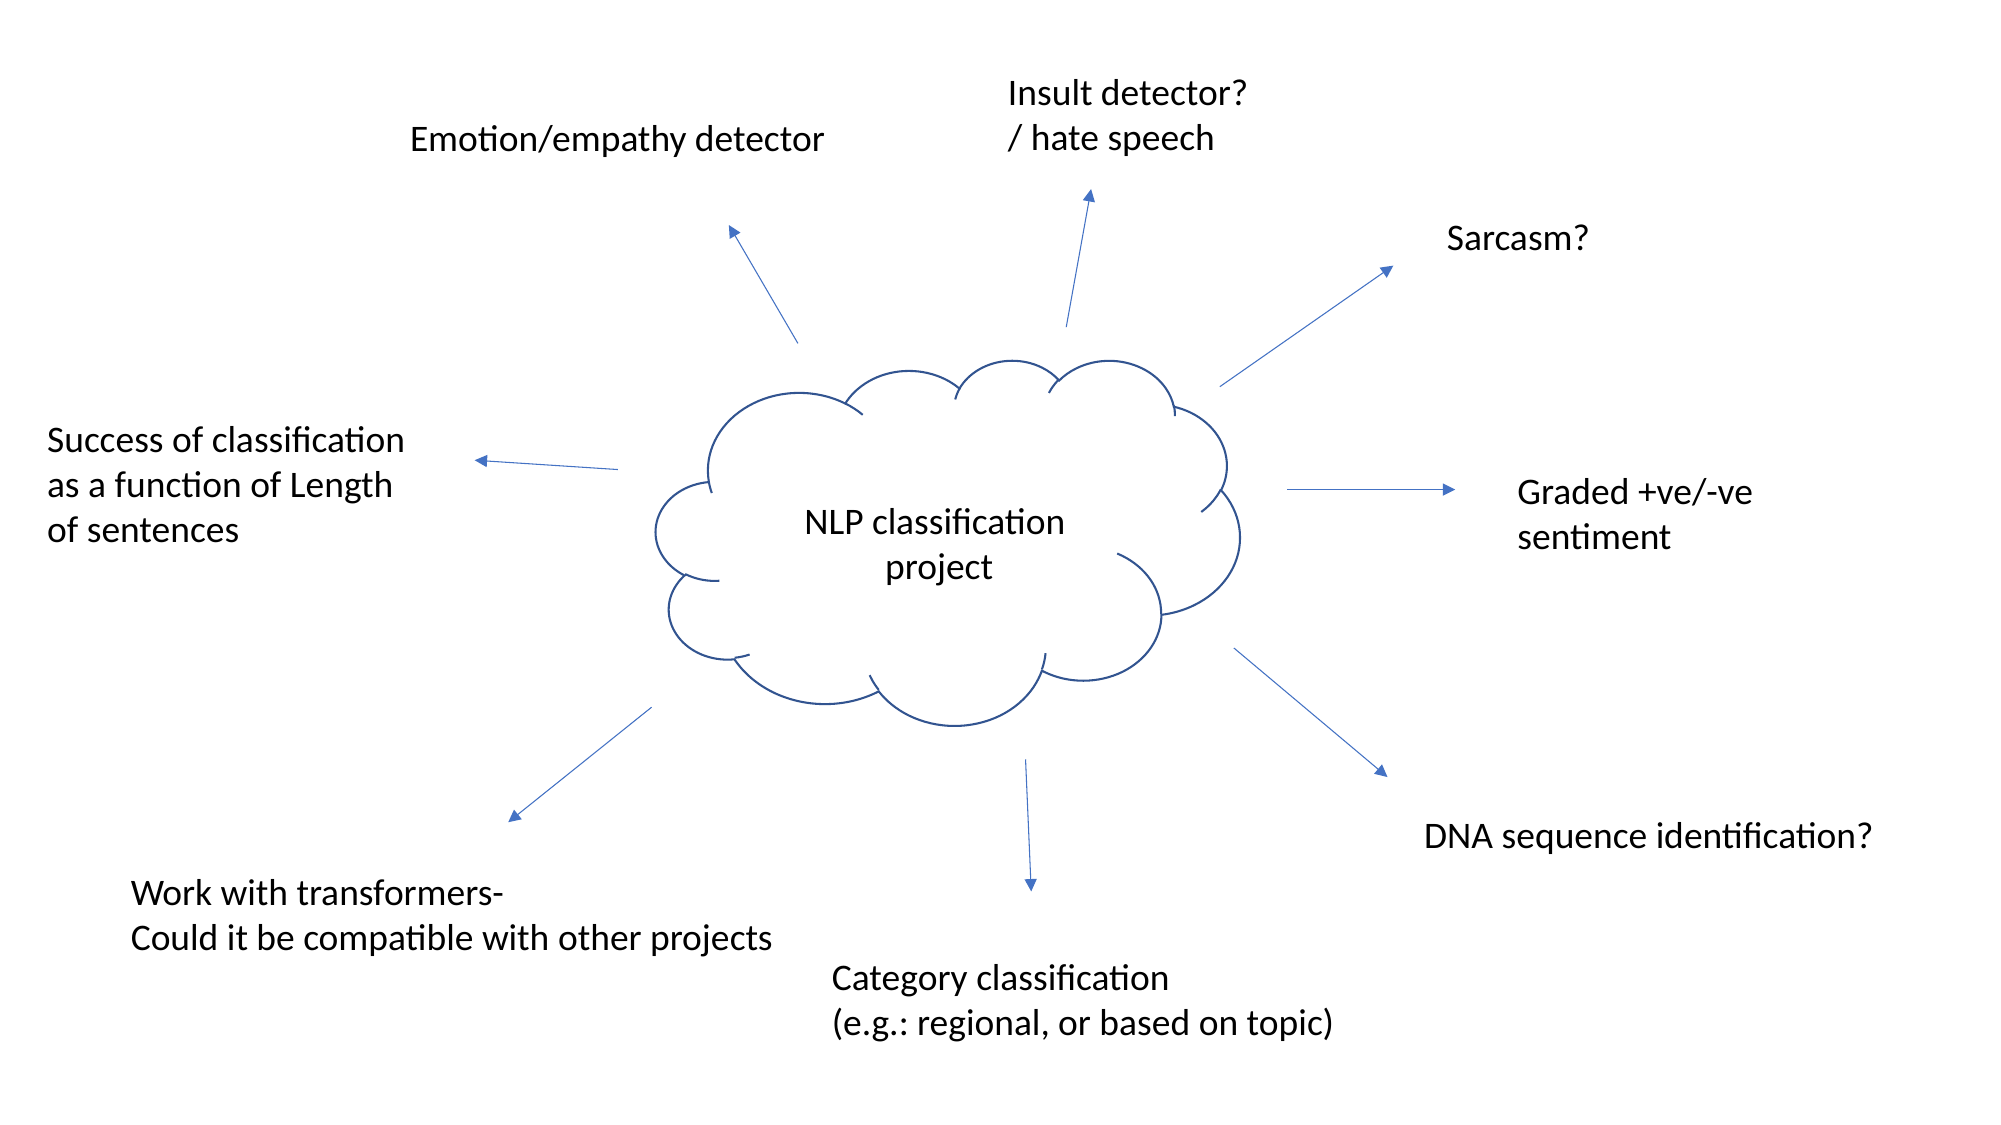

Insult detector?
/ hate speech
Emotion/empathy detector

Sarcasm?

Success of classification as a function of Length of sentences
Graded +ve/-ve sentiment
NLP classification
project
DNA sequence identification?
Work with transformers-
Could it be compatible with other projects
Category classification
(e.g.: regional, or based on topic)